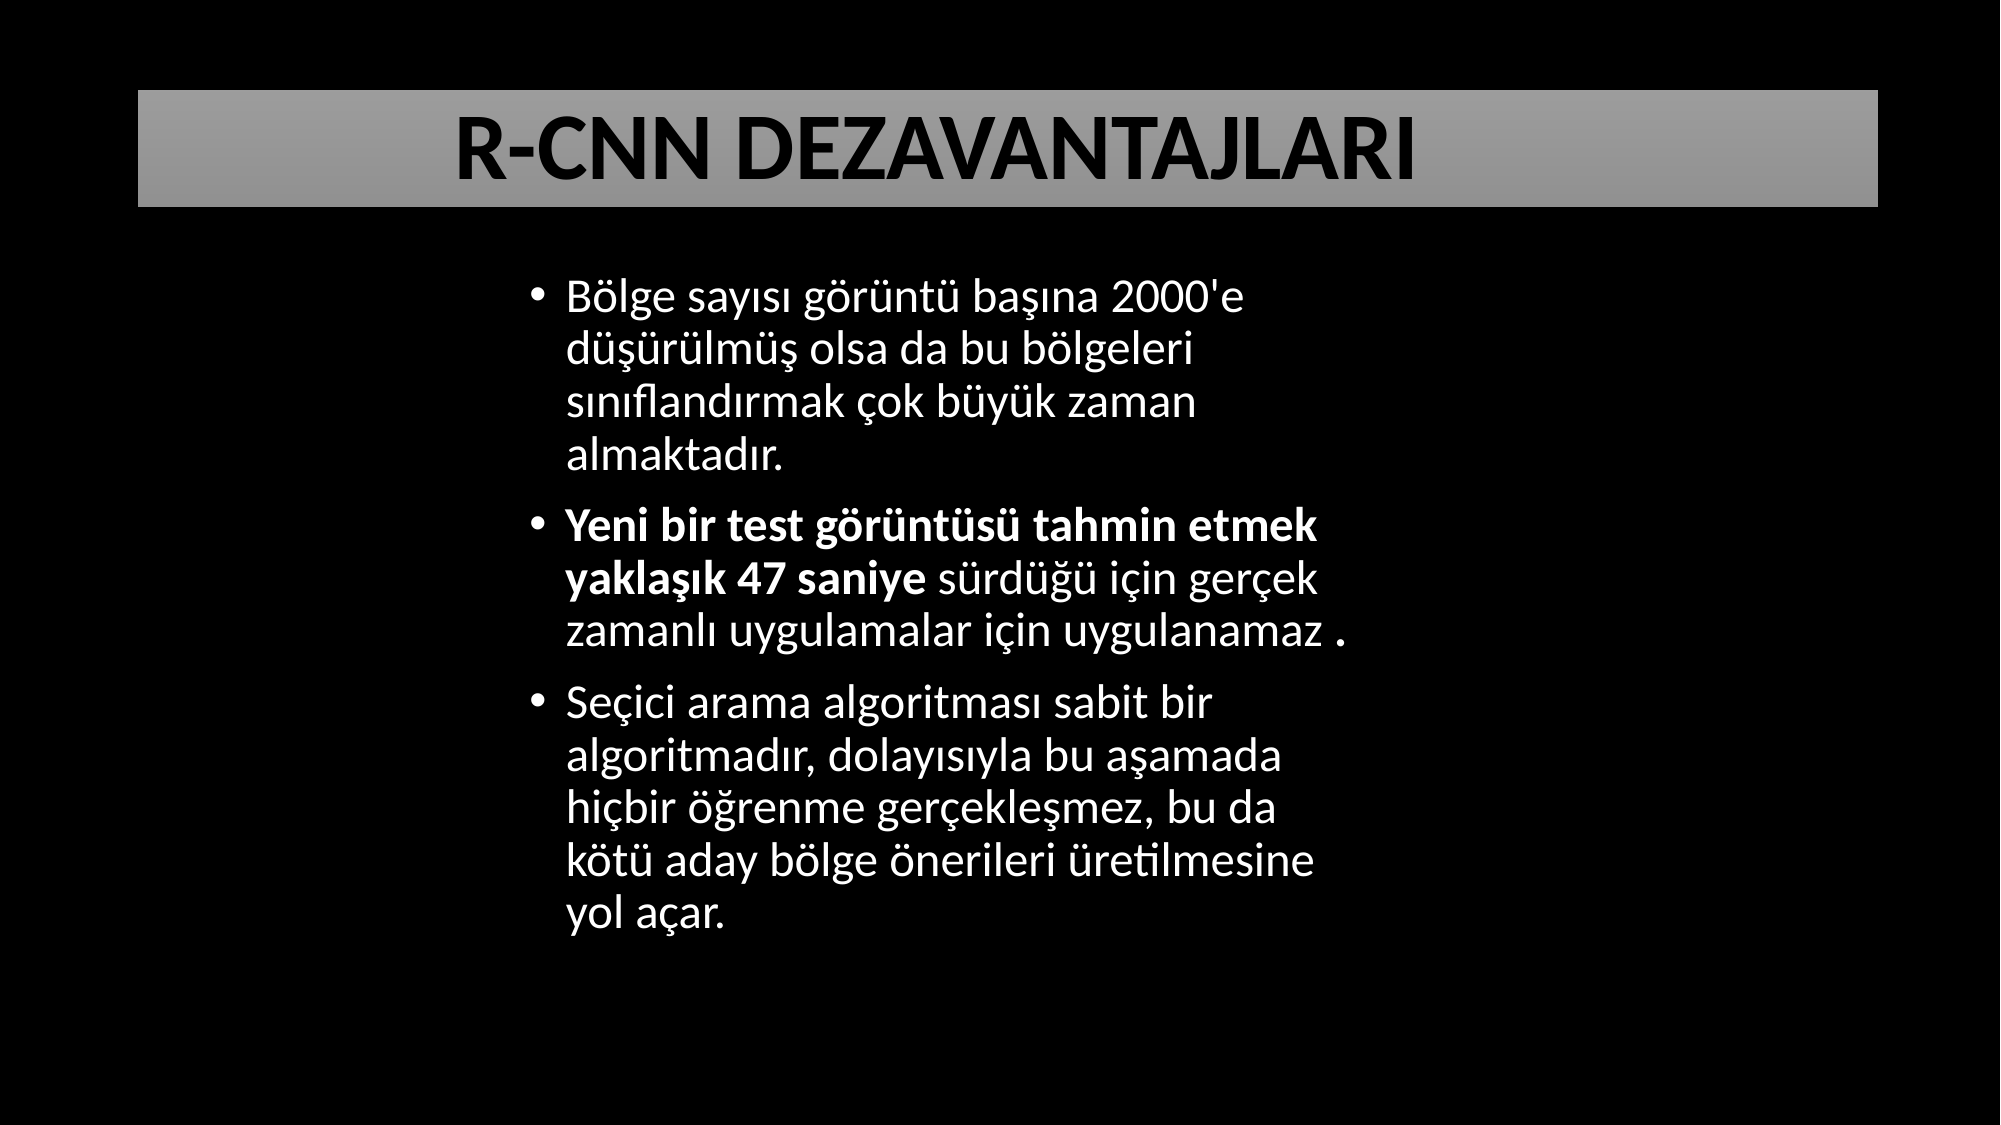

# R-CNN DEZAVANTAJLARI
Bölge sayısı görüntü başına 2000'e düşürülmüş olsa da bu bölgeleri sınıflandırmak çok büyük zaman almaktadır.
Yeni bir test görüntüsü tahmin etmek yaklaşık 47 saniye sürdüğü için gerçek zamanlı uygulamalar için uygulanamaz .
Seçici arama algoritması sabit bir algoritmadır, dolayısıyla bu aşamada hiçbir öğrenme gerçekleşmez, bu da kötü aday bölge önerileri üretilmesine yol açar.